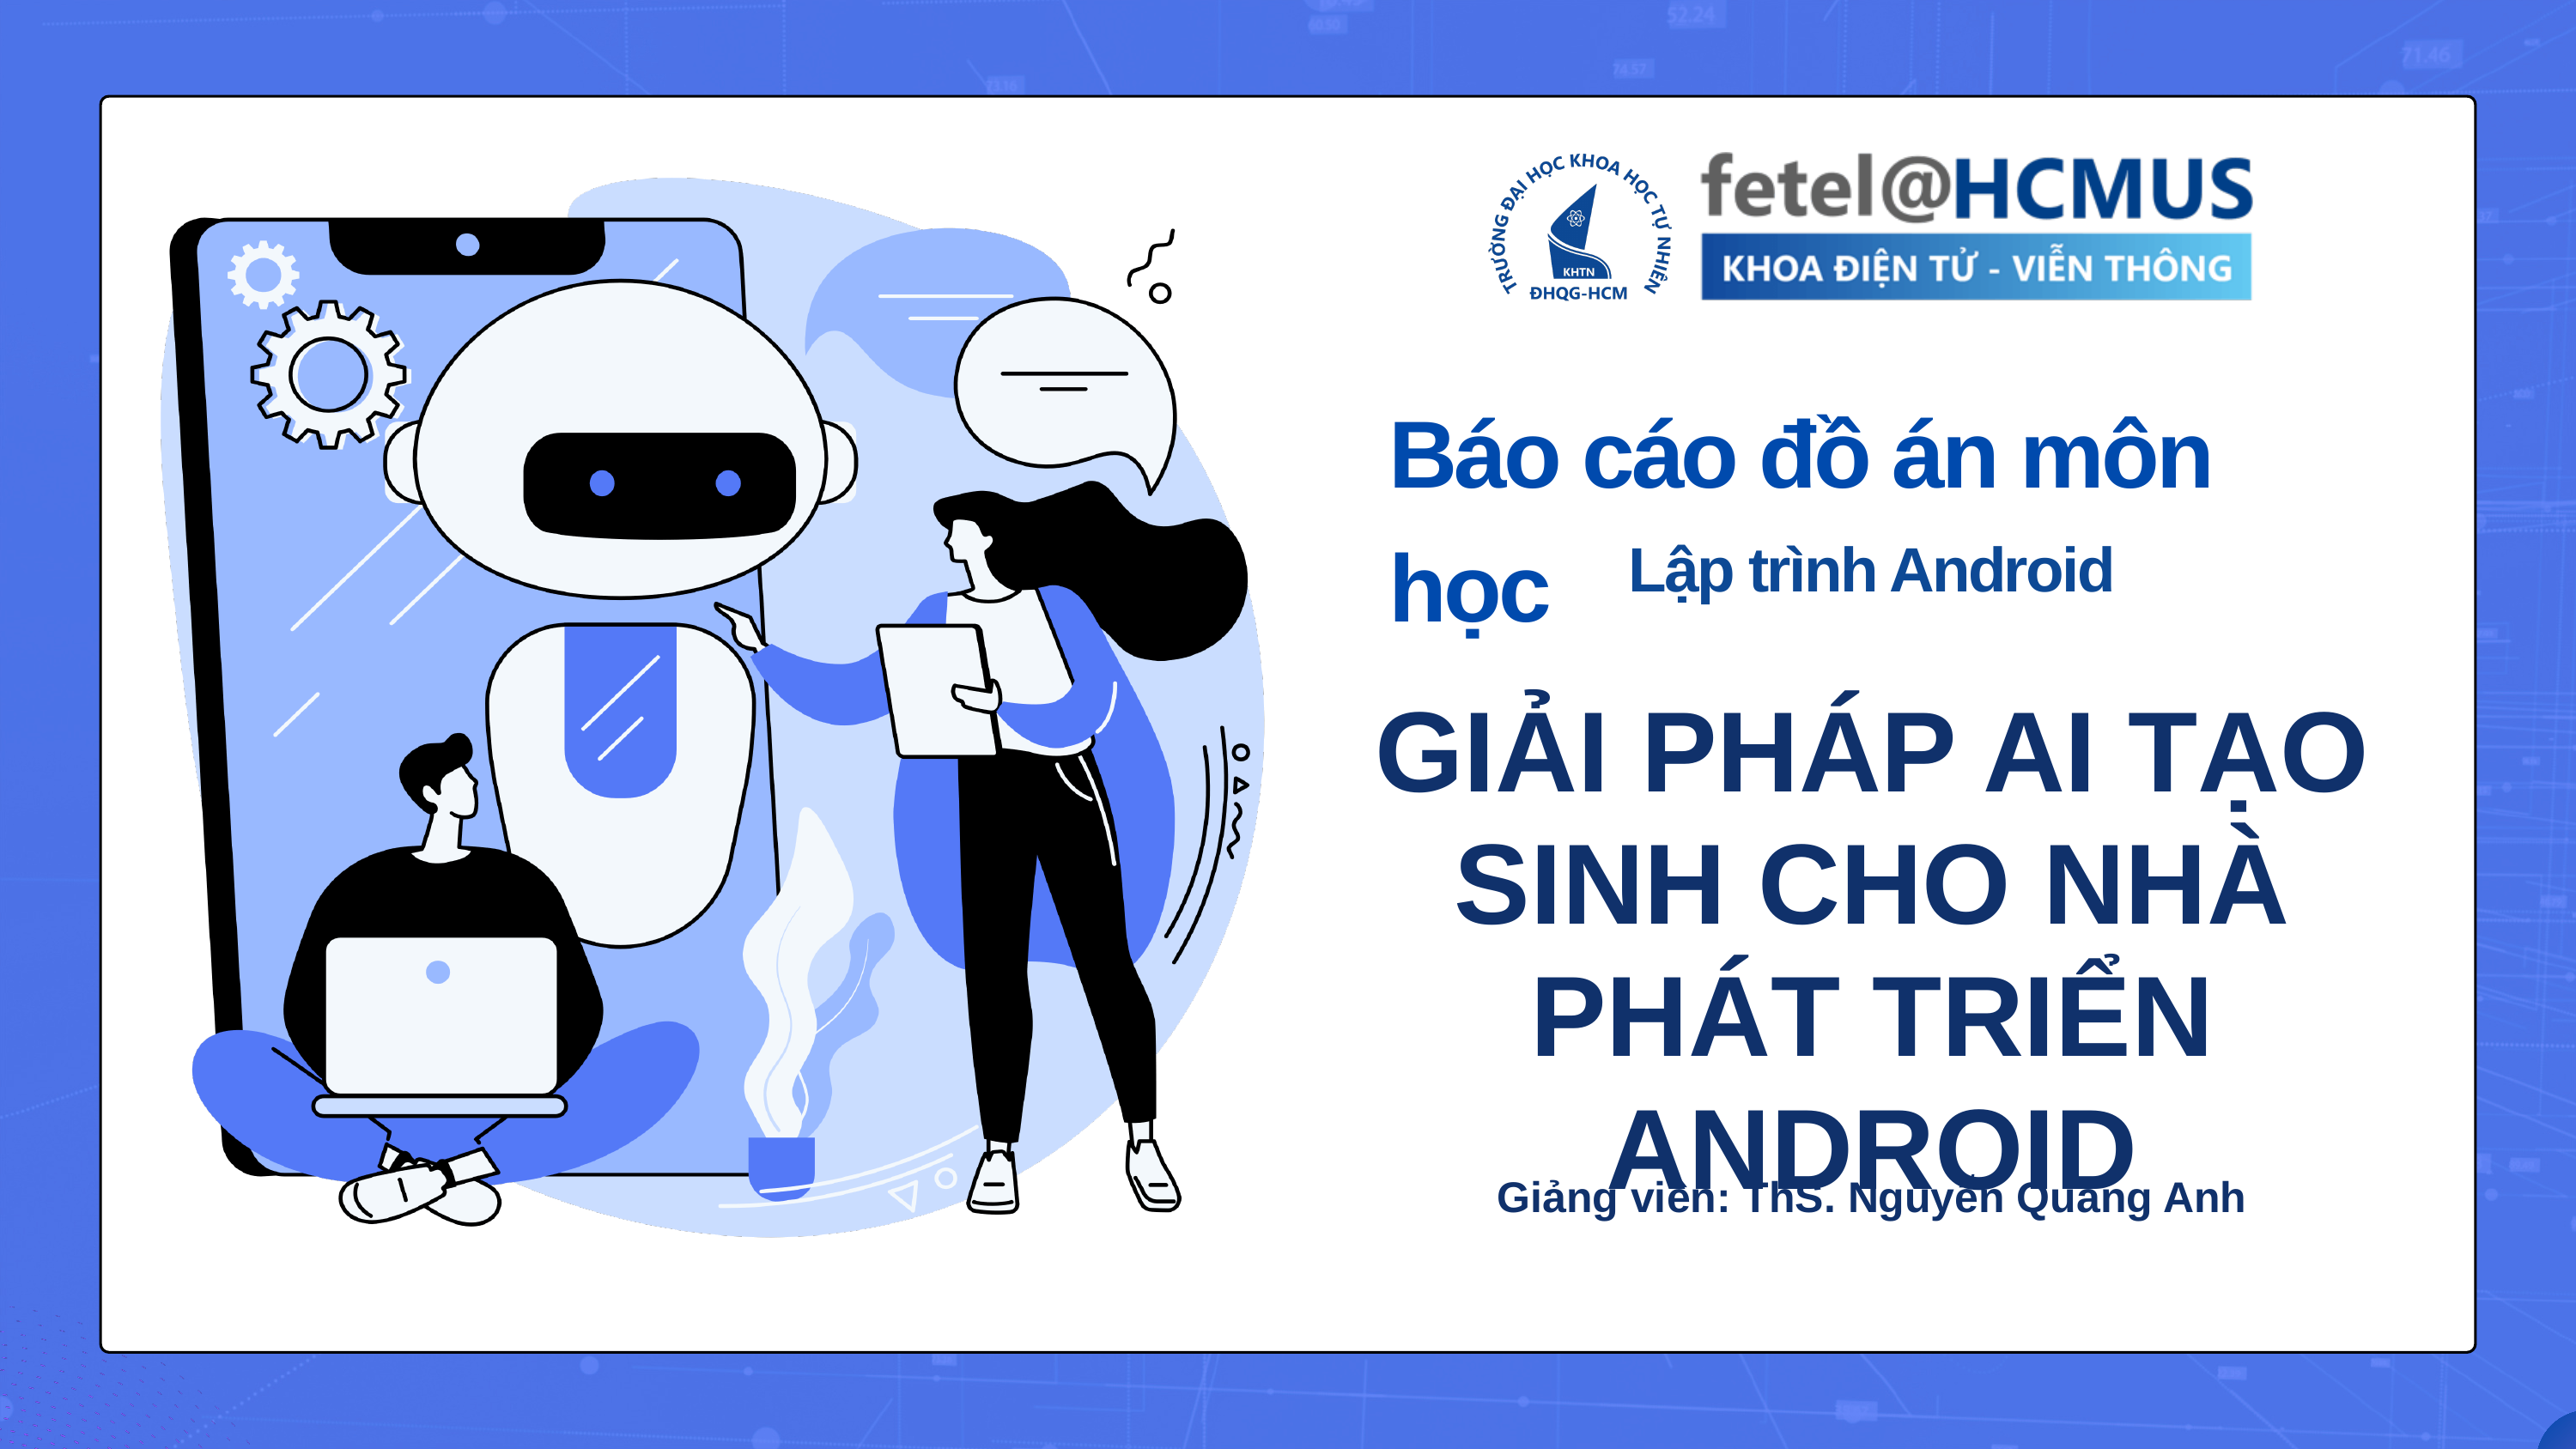

Báo cáo đồ án môn học
Lập trình Android
GIẢI PHÁP AI TẠO SINH CHO NHÀ PHÁT TRIỂN ANDROID
Giảng viên: ThS. Nguyễn Quang Anh